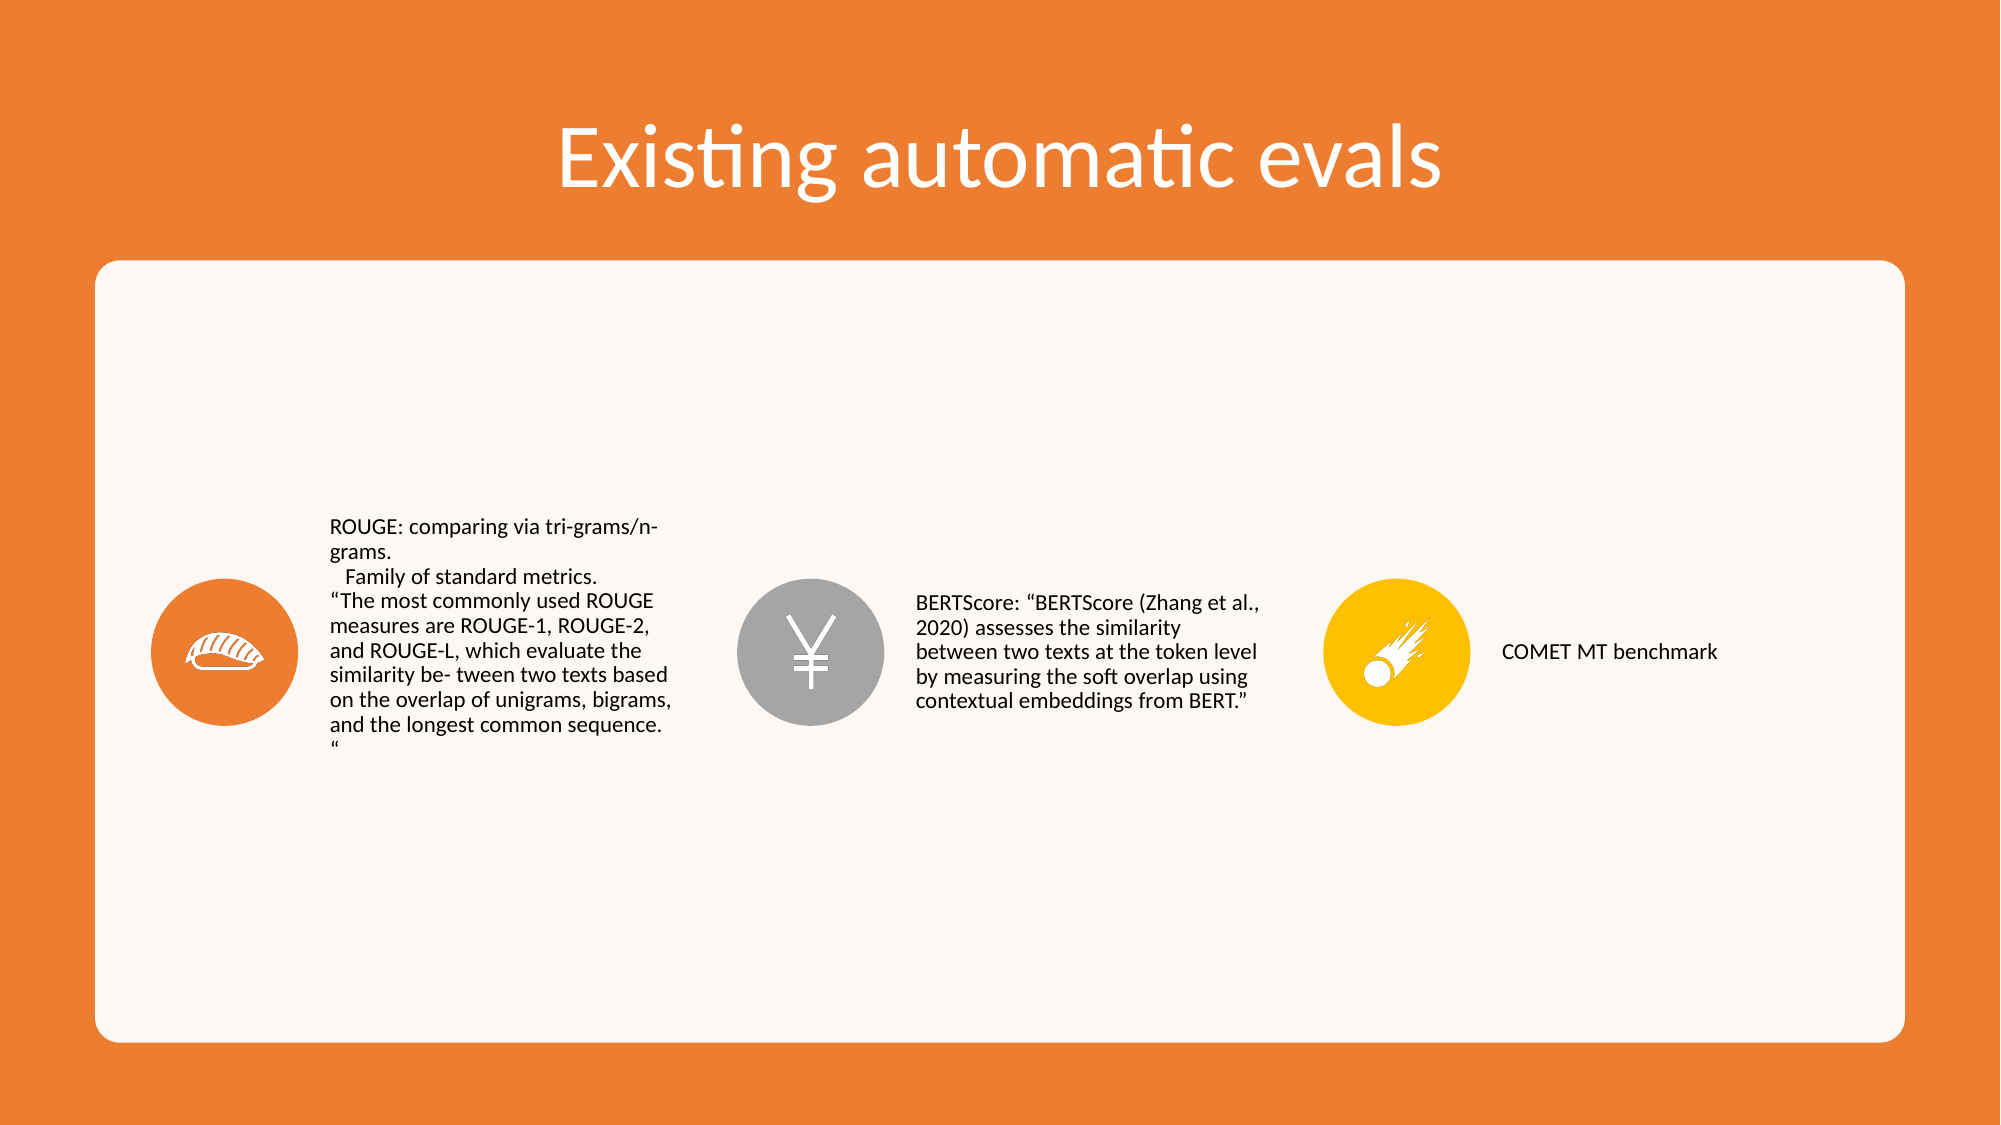

# Existing automatic evals

ROUGE: comparing via tri-grams/n-grams.
   Family of standard metrics.
“The most commonly used ROUGE measures are ROUGE-1, ROUGE-2, and ROUGE-L, which evaluate the similarity be- tween two texts based on the overlap of unigrams, bigrams, and the longest common sequence. “
BERTScore: “BERTScore (Zhang et al., 2020) assesses the similarity between two texts at the token level by measuring the soft overlap using contextual embeddings from BERT.”
COMET MT benchmark